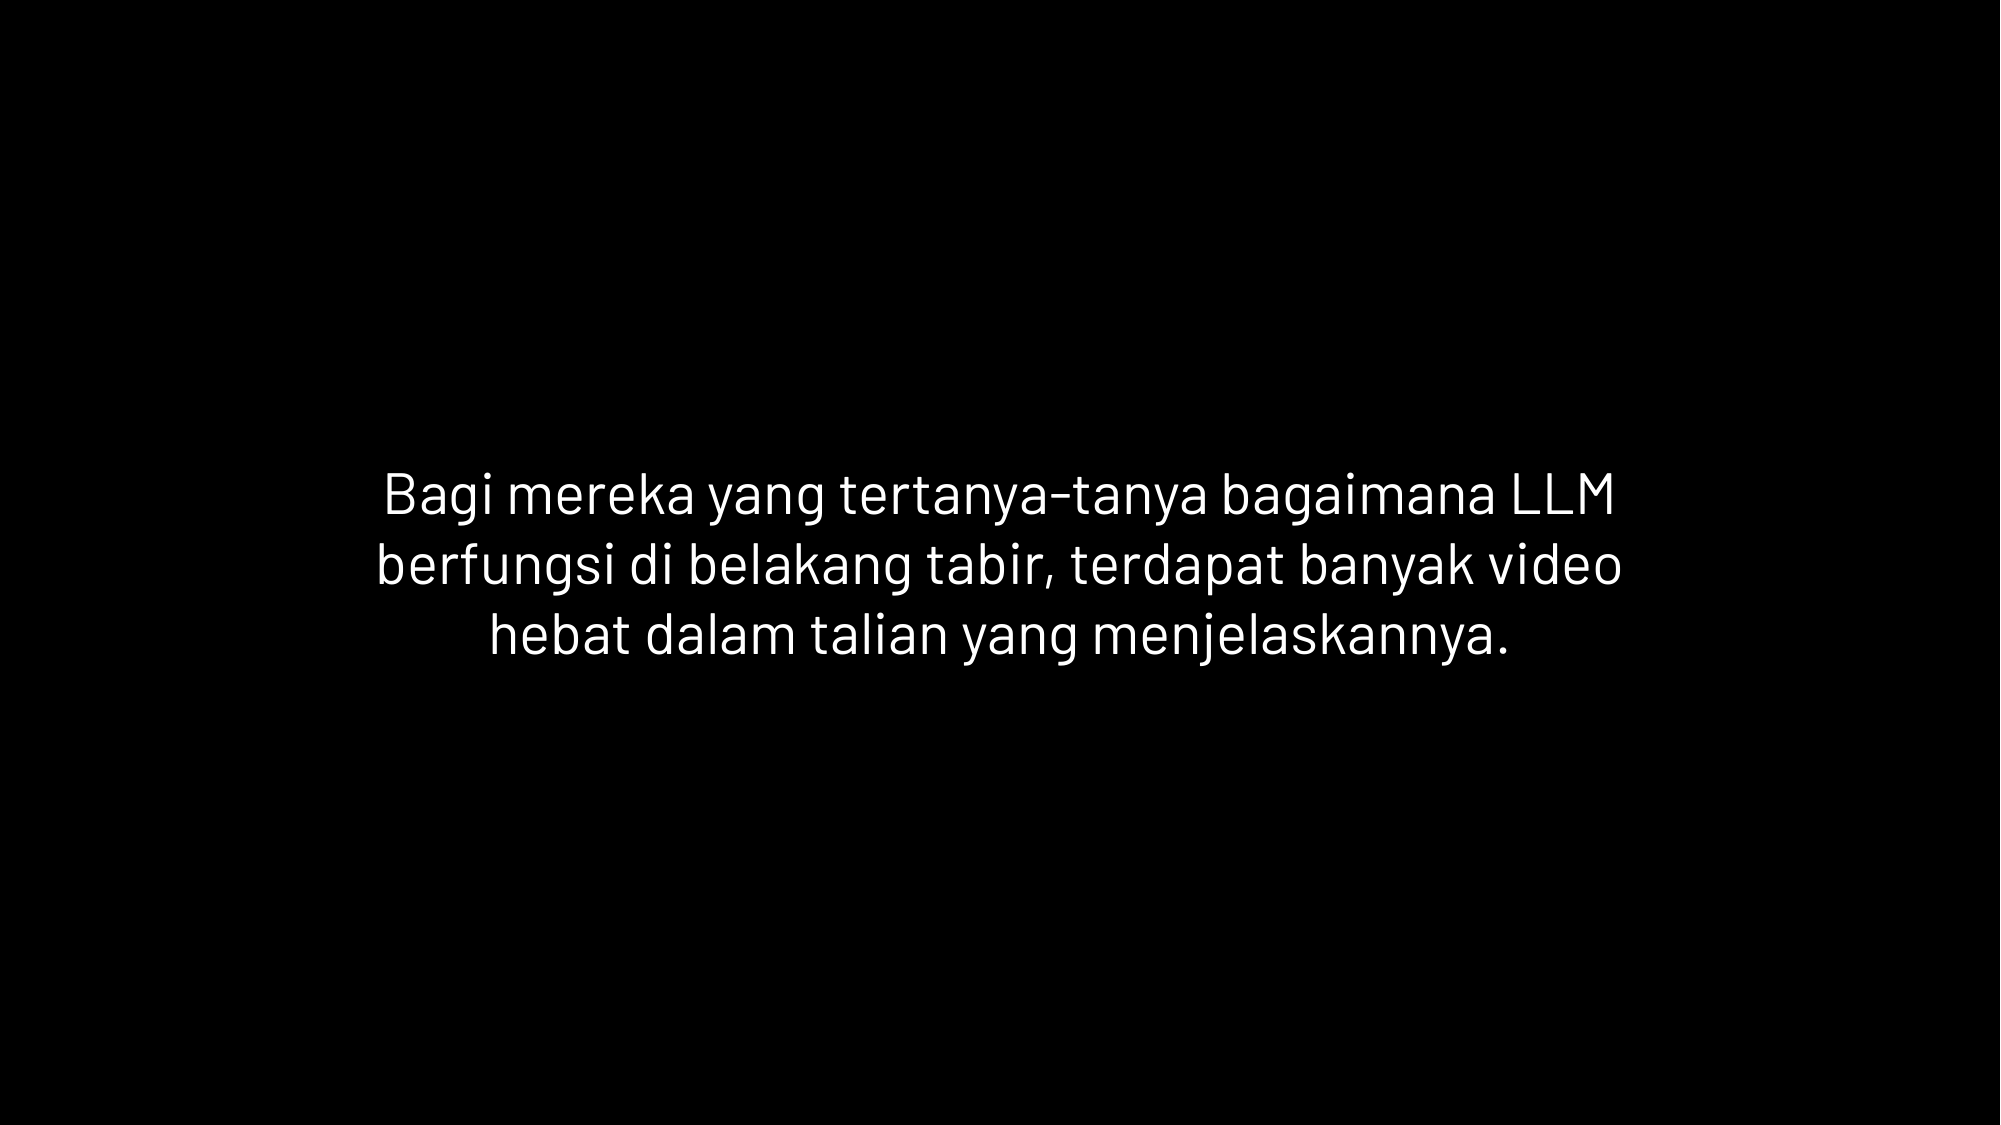

Bagi mereka yang tertanya-tanya bagaimana LLM berfungsi di belakang tabir, terdapat banyak video hebat dalam talian yang menjelaskannya.